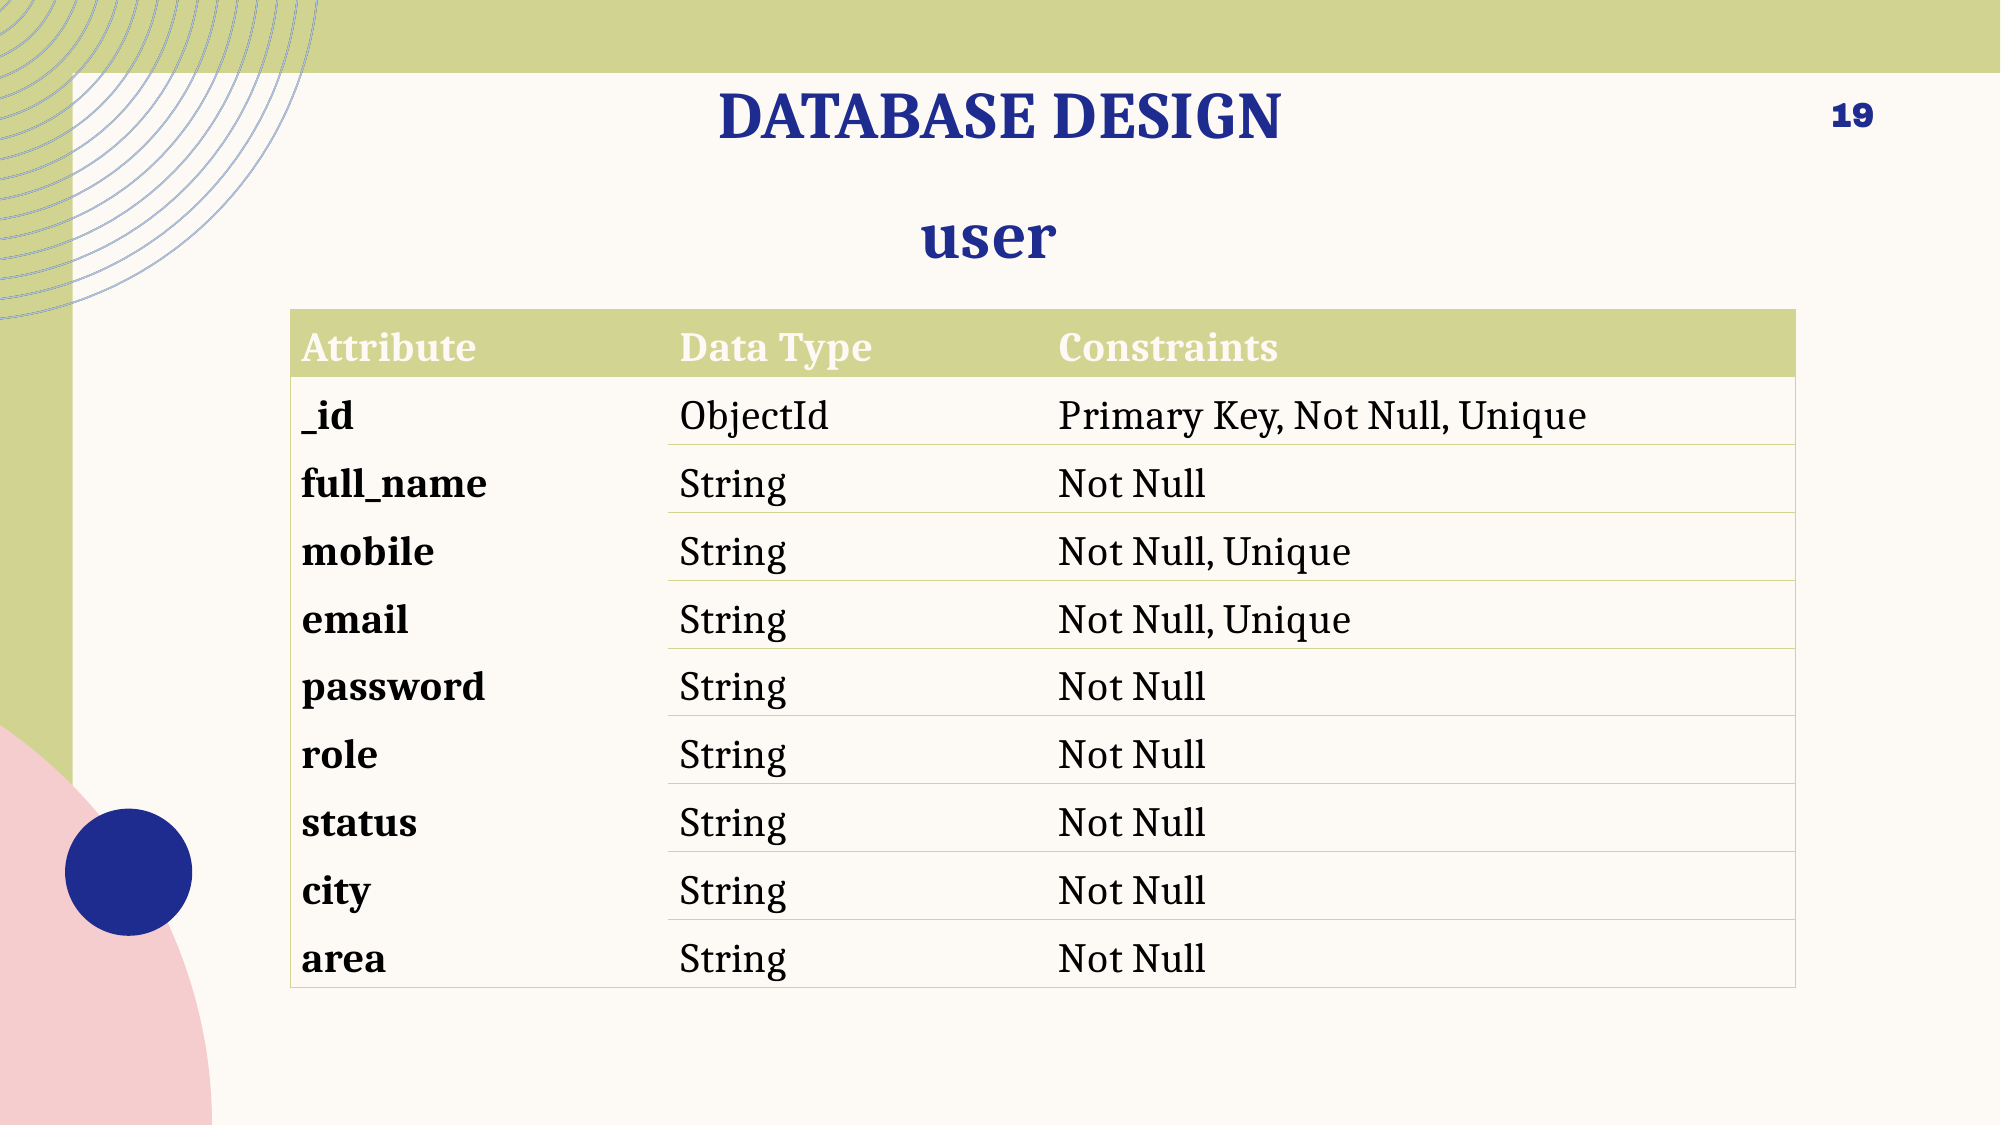

# Database Design
19
19
user
| Attribute | Data Type | Constraints |
| --- | --- | --- |
| \_id | ObjectId | Primary Key, Not Null, Unique |
| full\_name | String | Not Null |
| mobile | String | Not Null, Unique |
| email | String | Not Null, Unique |
| password | String | Not Null |
| role | String | Not Null |
| status | String | Not Null |
| city | String | Not Null |
| area | String | Not Null |